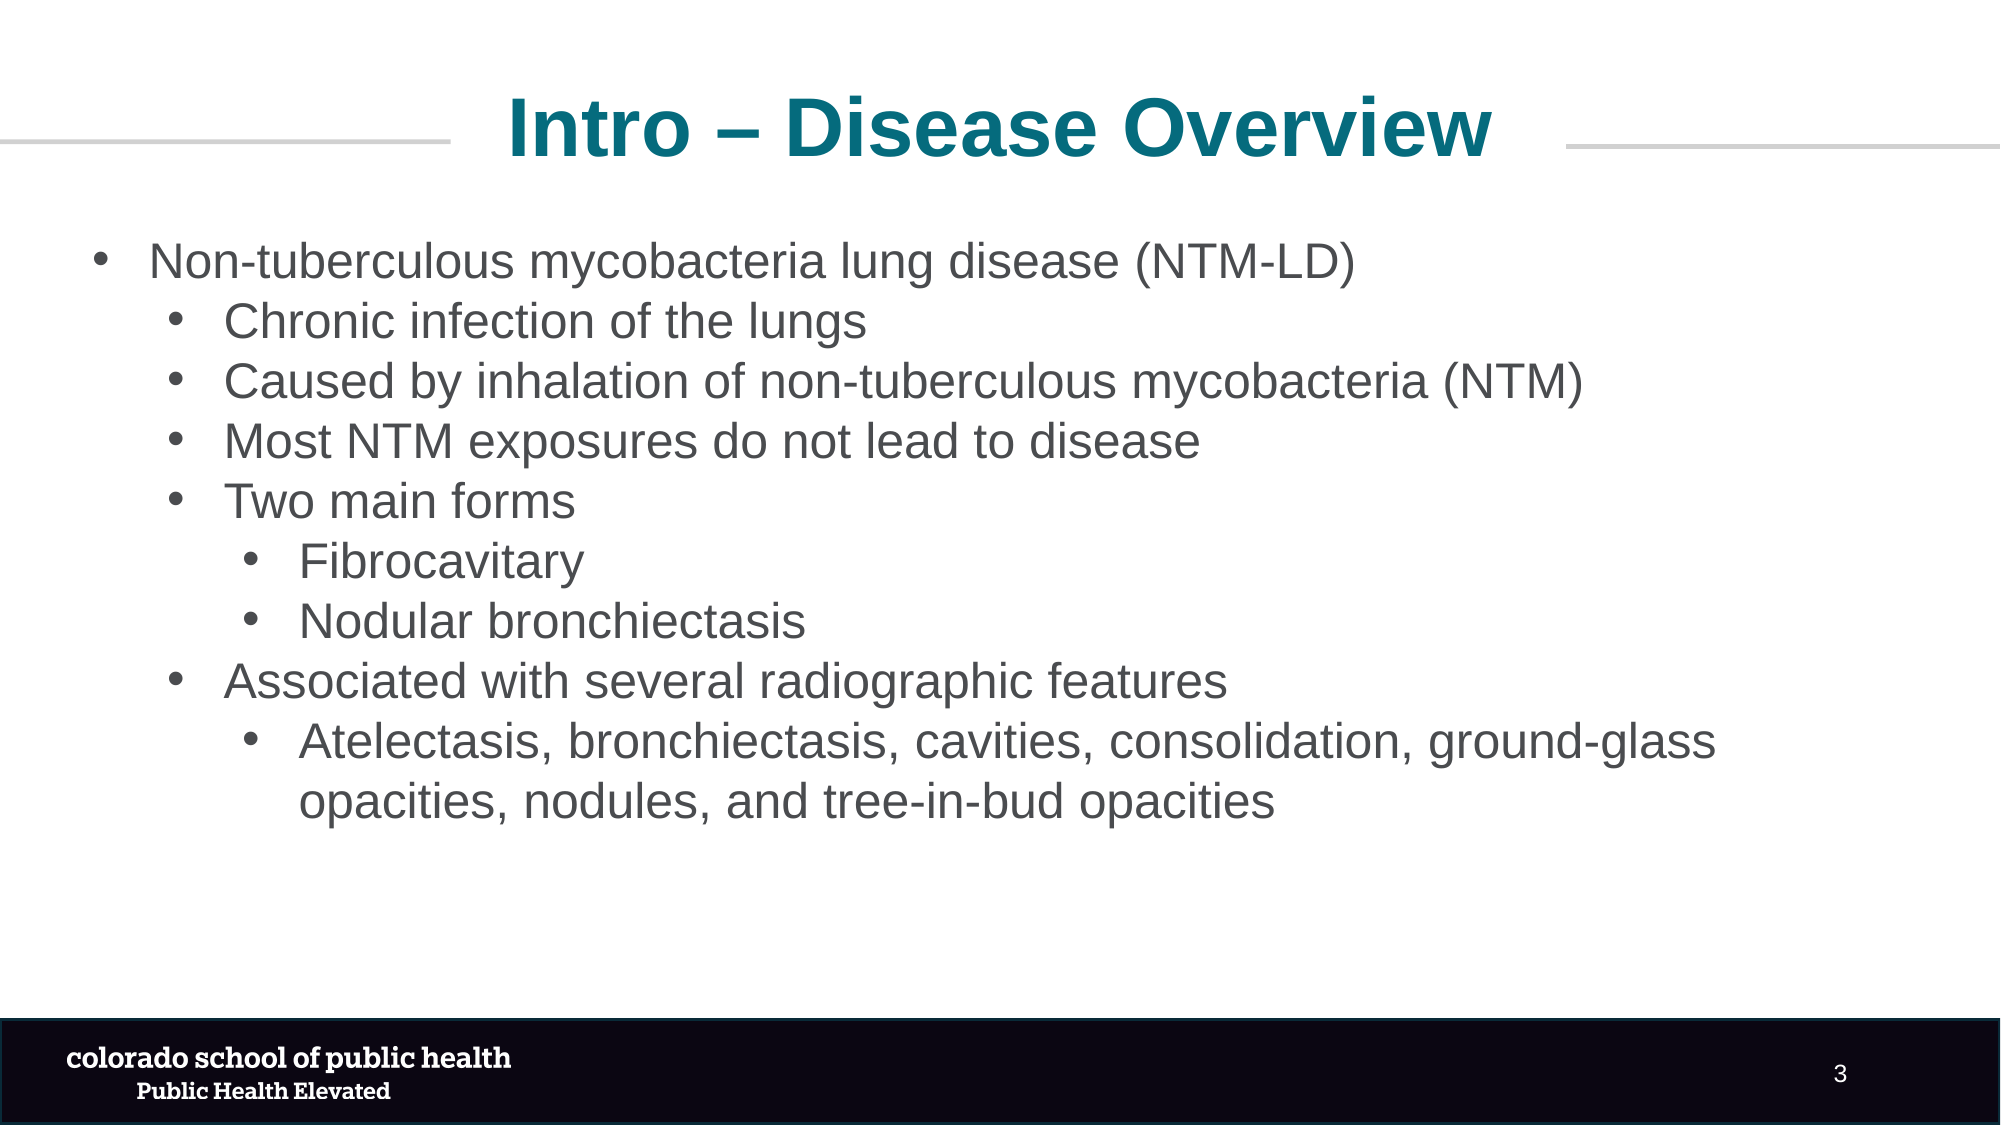

Intro – Disease Overview
Non-tuberculous mycobacteria lung disease (NTM-LD)
Chronic infection of the lungs
Caused by inhalation of non-tuberculous mycobacteria (NTM)
Most NTM exposures do not lead to disease
Two main forms
Fibrocavitary
Nodular bronchiectasis
Associated with several radiographic features
Atelectasis, bronchiectasis, cavities, consolidation, ground-glass opacities, nodules, and tree-in-bud opacities

3